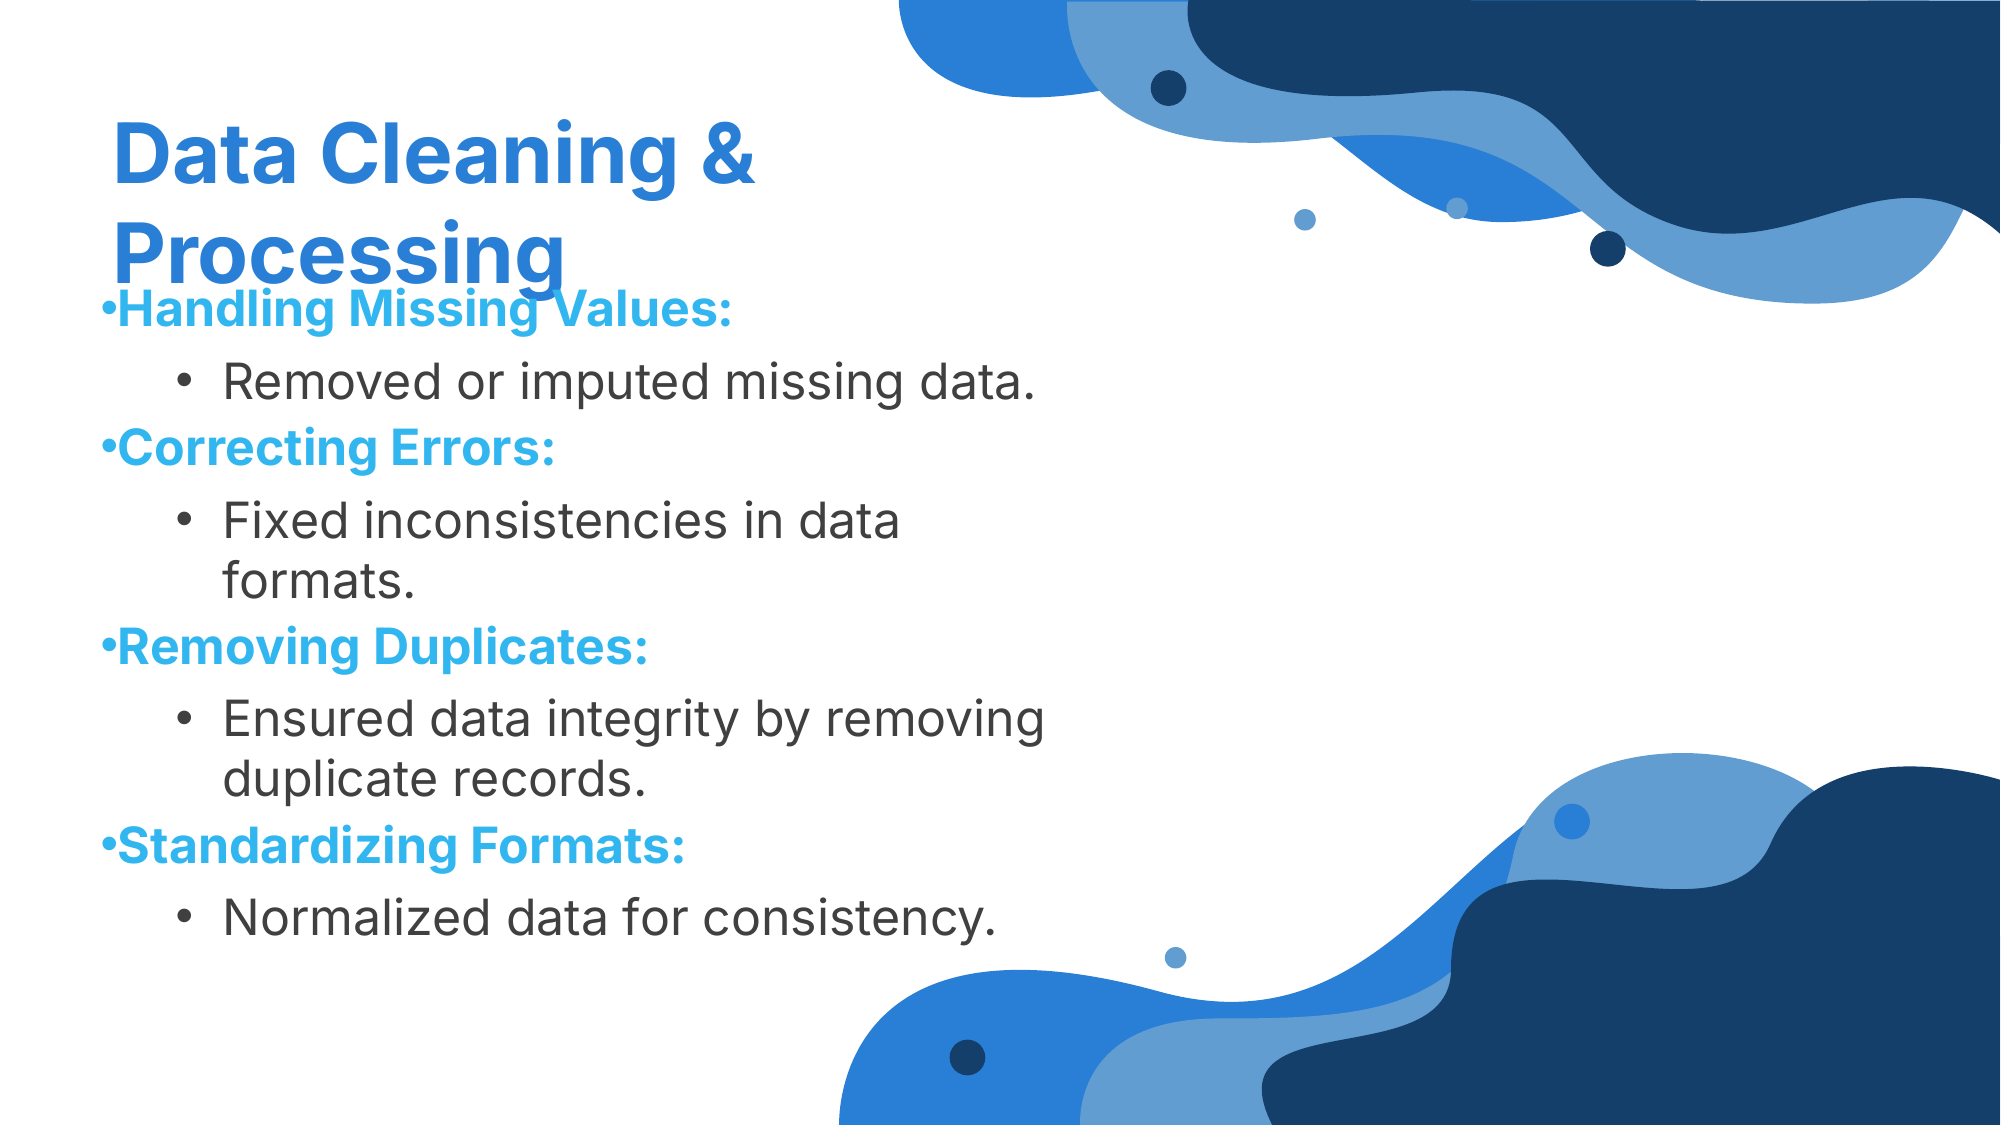

Data Cleaning & Processing
Handling Missing Values:
Removed or imputed missing data.
Correcting Errors:
Fixed inconsistencies in data formats.
Removing Duplicates:
Ensured data integrity by removing duplicate records.
Standardizing Formats:
Normalized data for consistency.